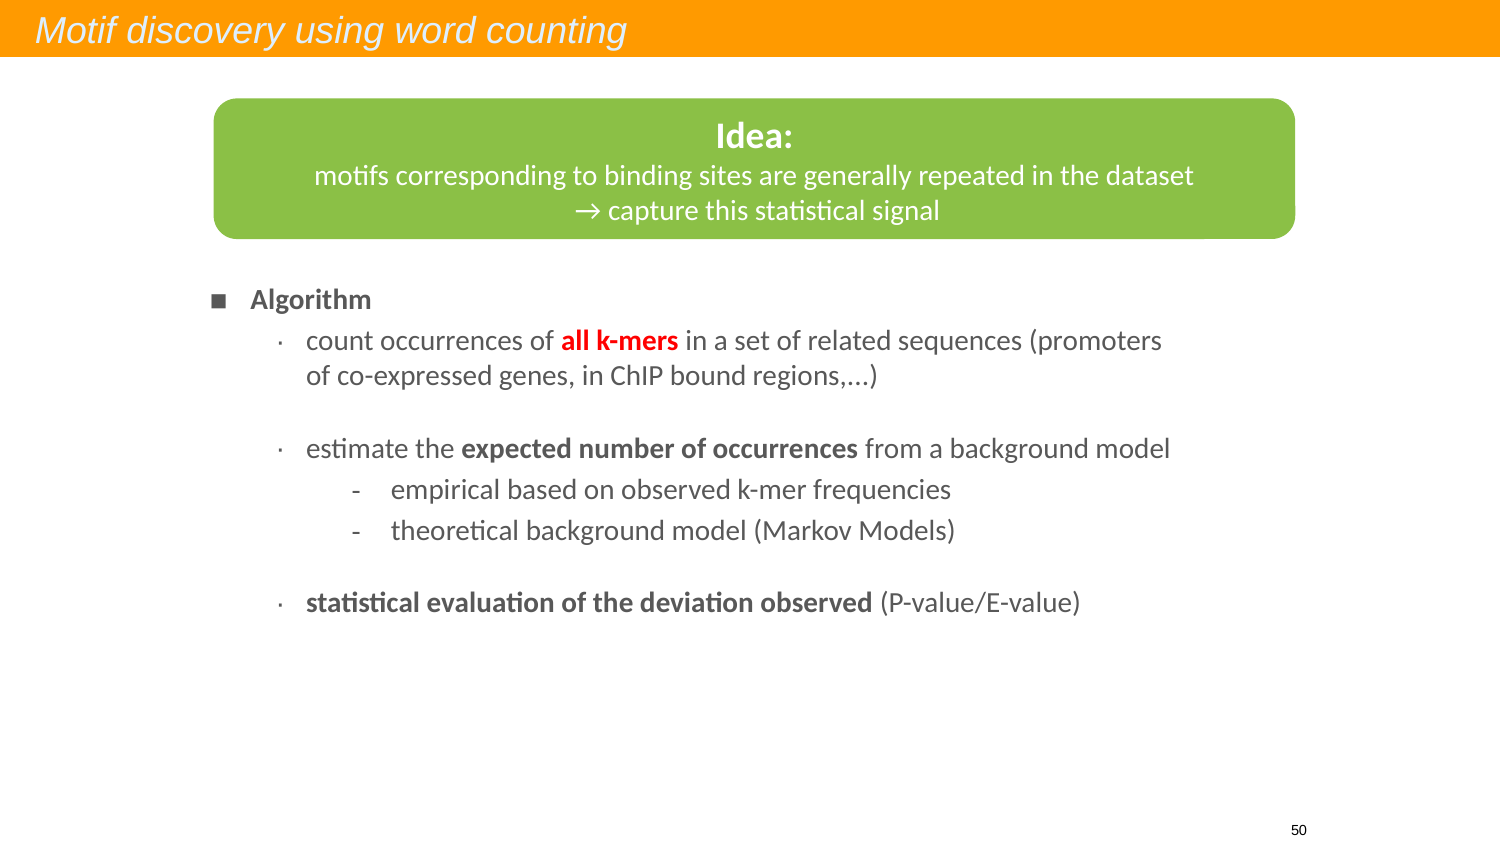

# Motif discovery using word counting

Idea:
motifs corresponding to binding sites are generally repeated in the dataset
 → capture this statistical signal
Algorithm
count occurrences of all k-mers in a set of related sequences (promoters of co-expressed genes, in ChIP bound regions,...)

estimate the expected number of occurrences from a background model
empirical based on observed k-mer frequencies
theoretical background model (Markov Models)

statistical evaluation of the deviation observed (P-value/E-value)
50